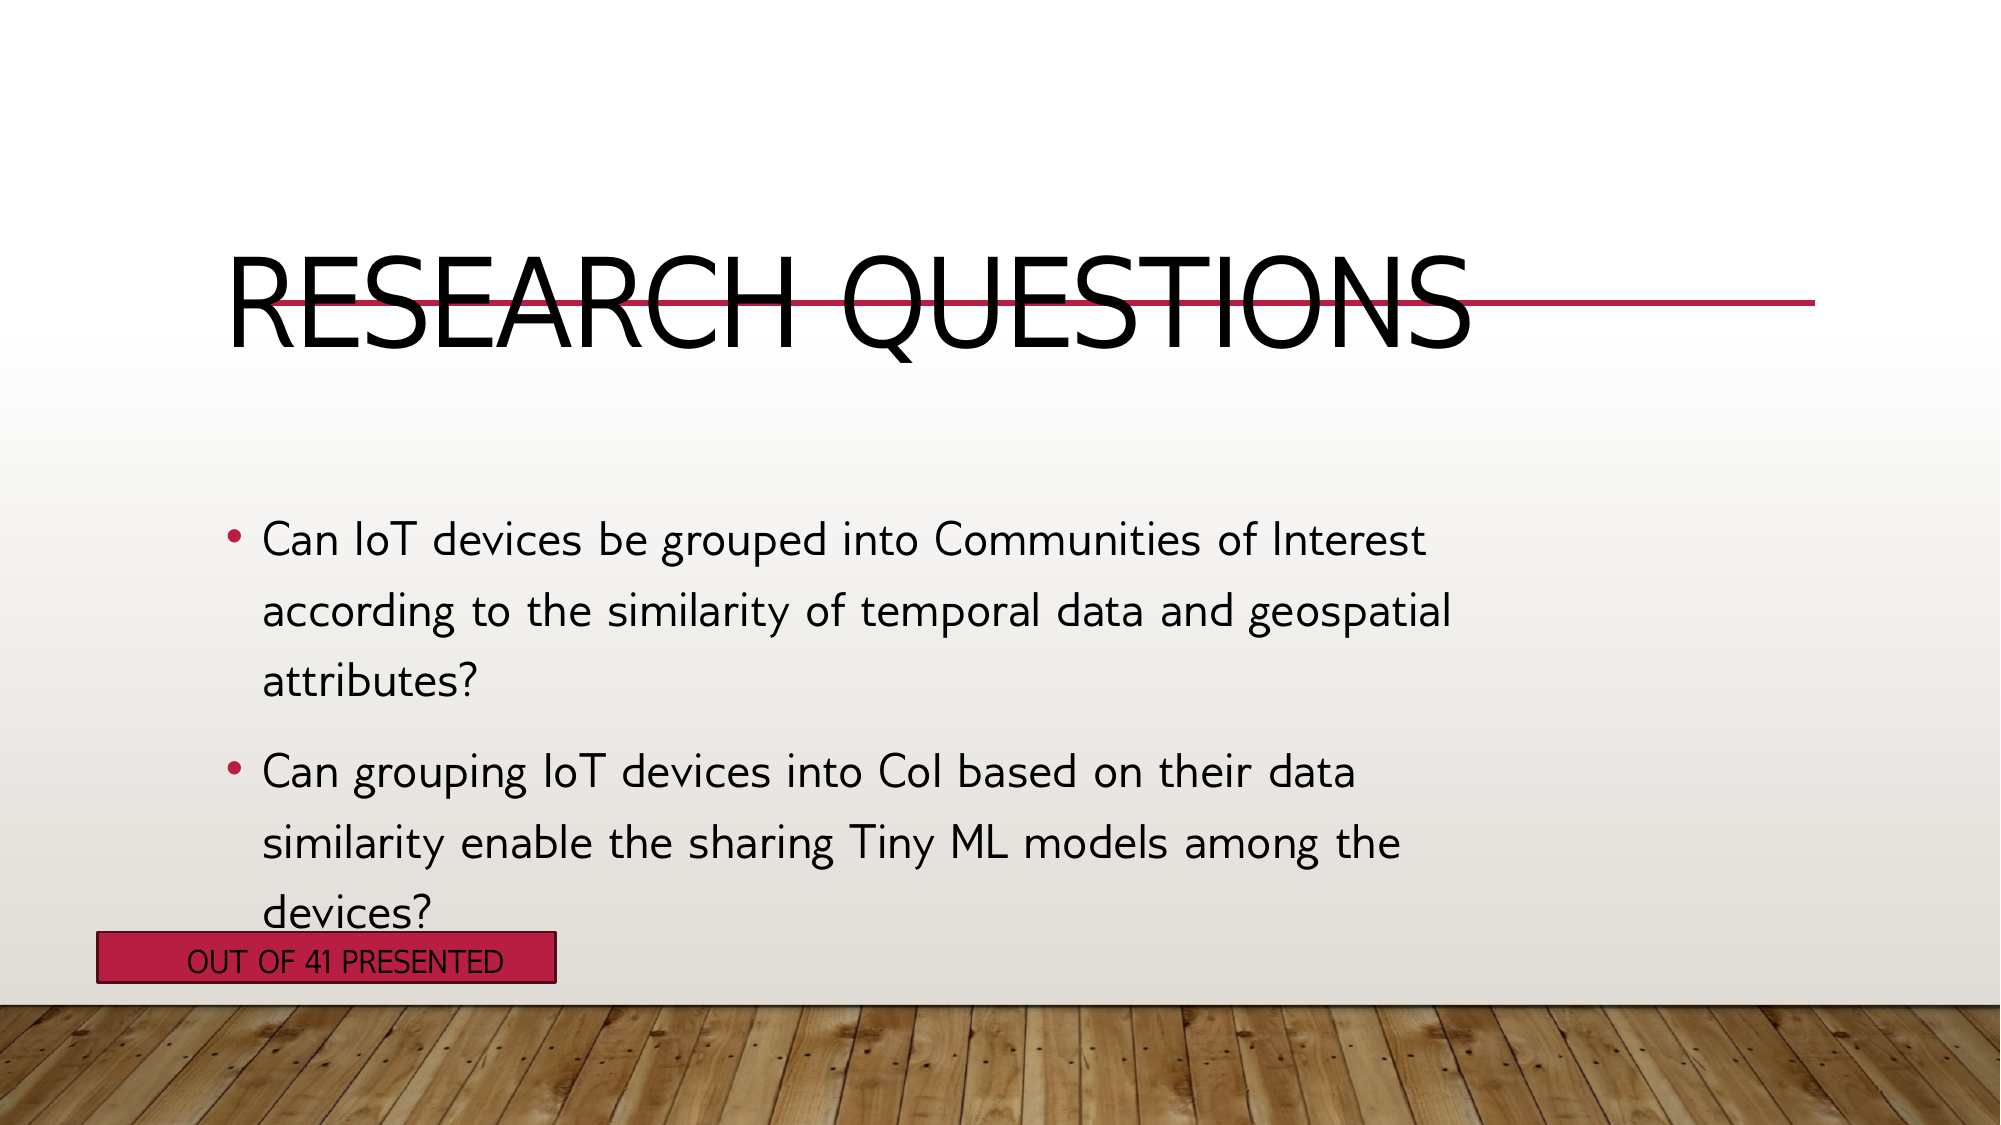

# Research Questions
Can IoT devices be grouped into Communities of Interest according to the similarity of temporal data and geospatial attributes?
Can grouping IoT devices into CoI based on their data similarity enable the sharing Tiny ML models among the devices?

9